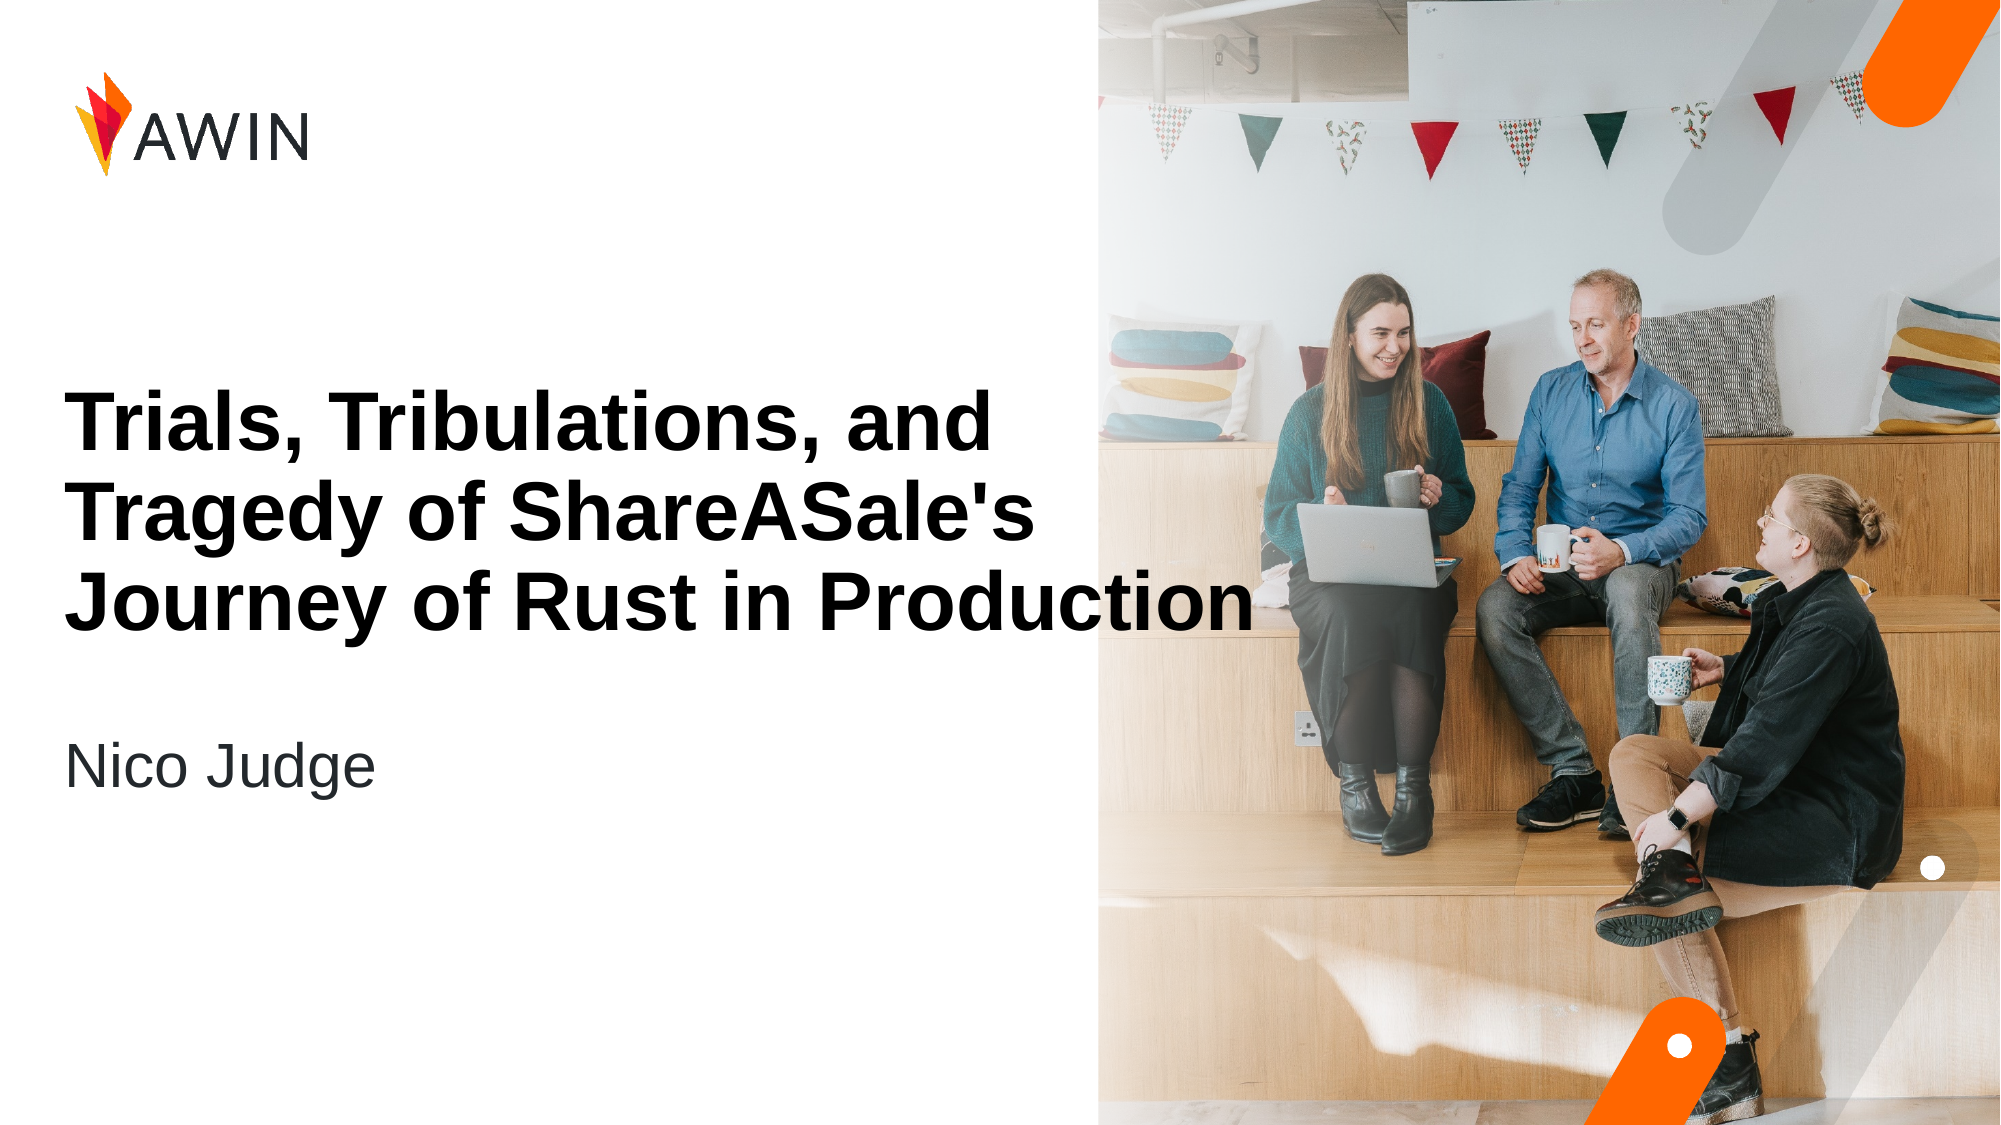

# Trials, Tribulations, and Tragedy of ShareASale's Journey of Rust in Production
Nico Judge